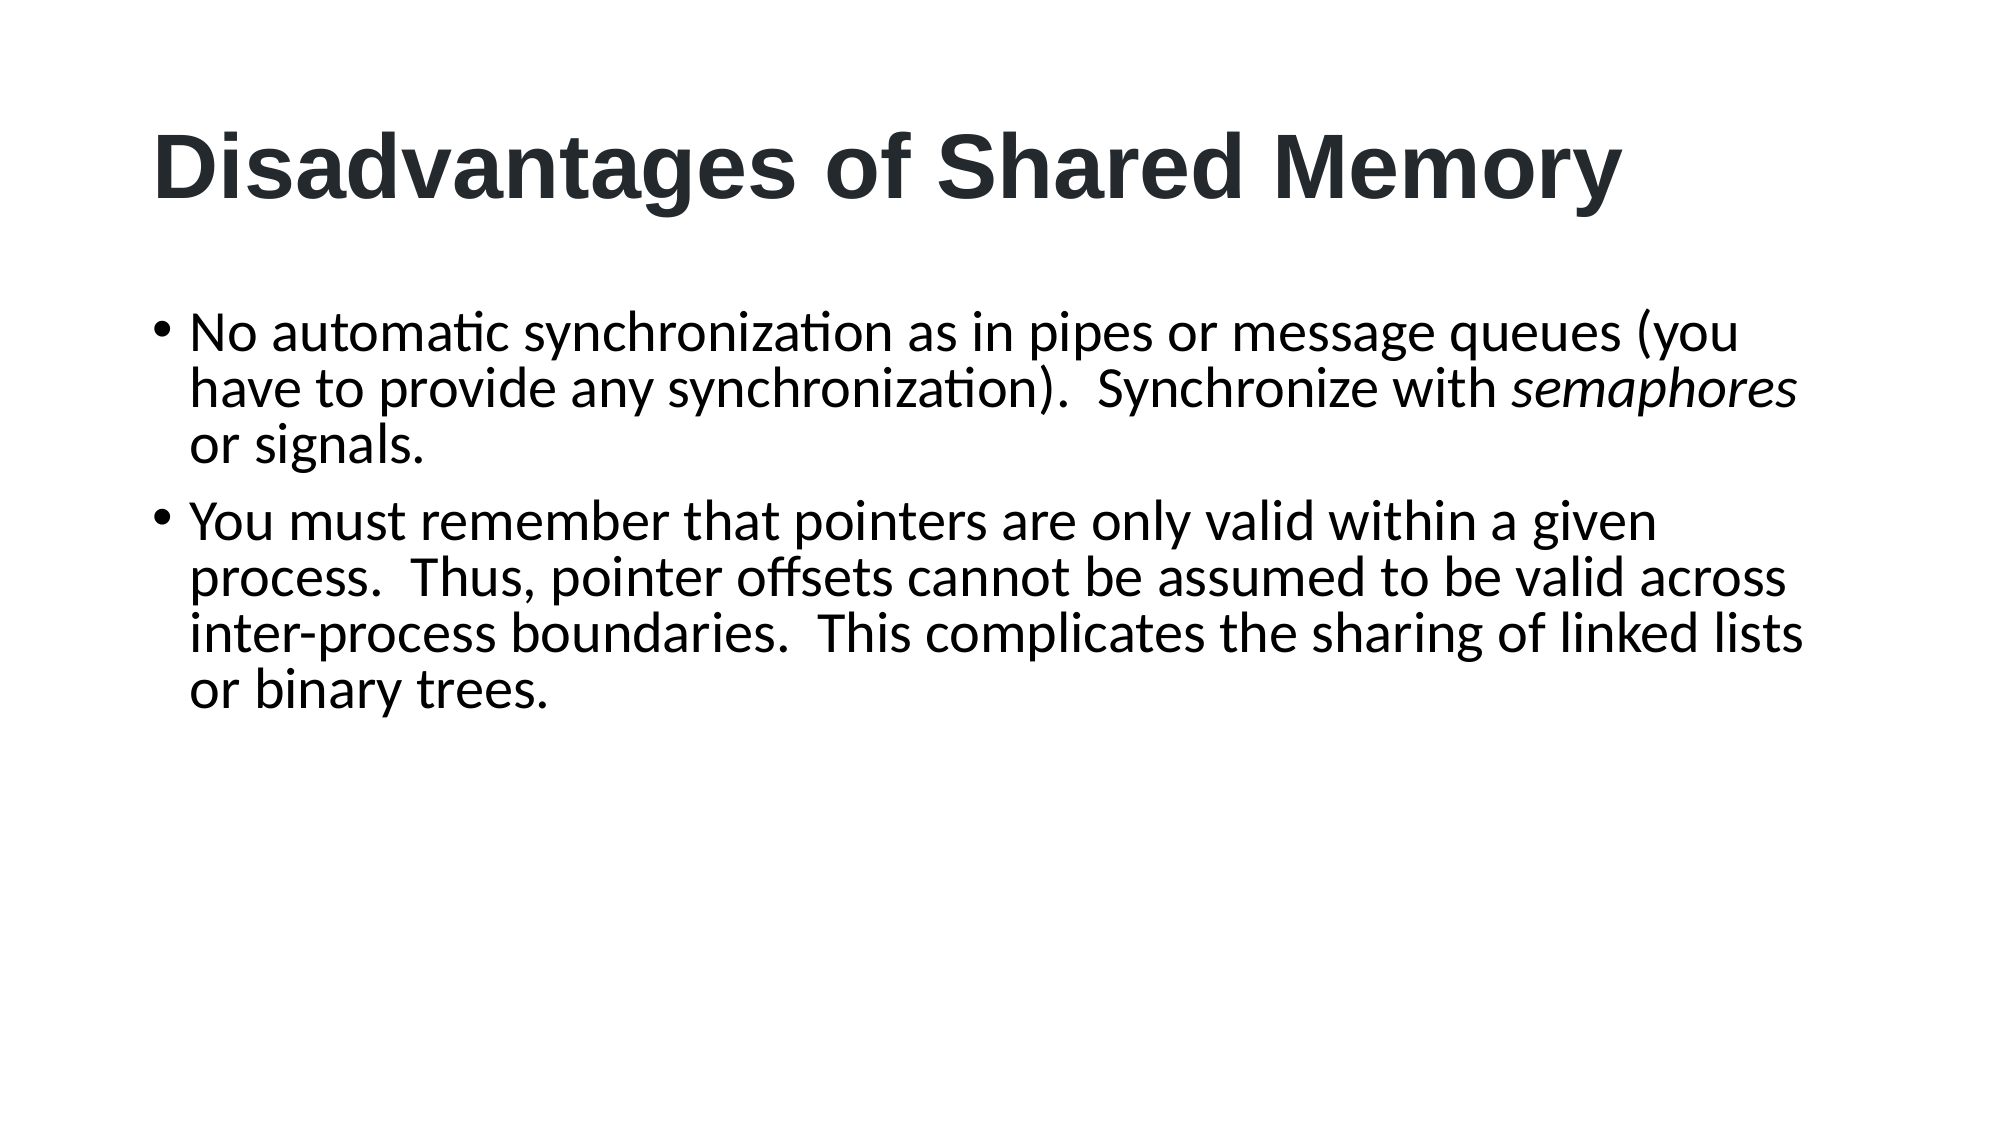

# Disadvantages of Shared Memory
No automatic synchronization as in pipes or message queues (you have to provide any synchronization).  Synchronize with semaphores or signals.
You must remember that pointers are only valid within a given process.  Thus, pointer offsets cannot be assumed to be valid across inter-process boundaries.  This complicates the sharing of linked lists or binary trees.